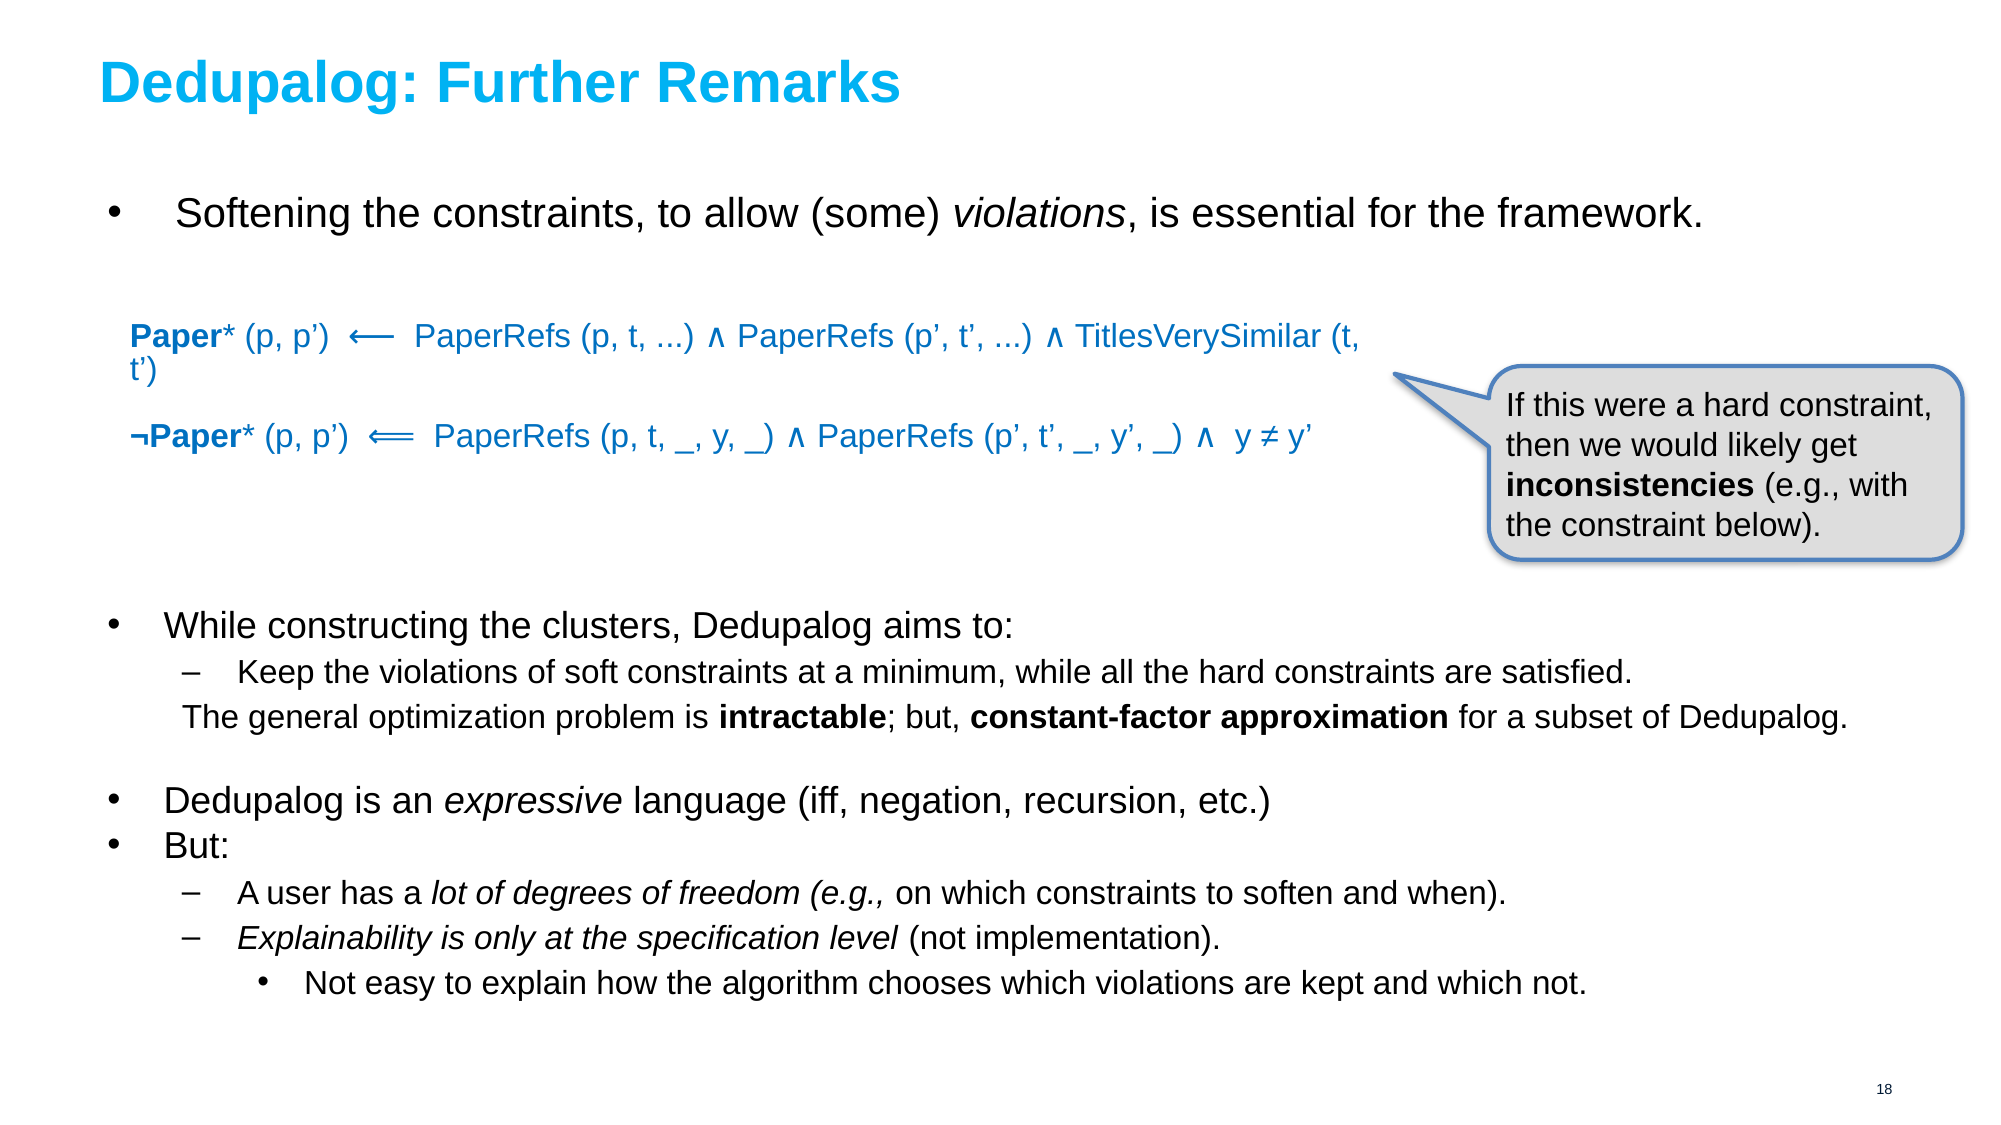

# Dedupalog: Further Remarks
 Softening the constraints, to allow (some) violations, is essential for the framework.
Paper* (p, p’)  ⟵  PaperRefs (p, t, ...) ∧ PaperRefs (p’, t’, ...) ∧ TitlesVerySimilar (t, t’)
If this were a hard constraint, then we would likely get inconsistencies (e.g., with the constraint below).
¬Paper* (p, p’)  ⟸  PaperRefs (p, t, _, y, _) ∧ PaperRefs (p’, t’, _, y’, _) ∧  y ≠ y’
While constructing the clusters, Dedupalog aims to:
Keep the violations of soft constraints at a minimum, while all the hard constraints are satisfied.
The general optimization problem is intractable; but, constant-factor approximation for a subset of Dedupalog.

Dedupalog is an expressive language (iff, negation, recursion, etc.)
But:
A user has a lot of degrees of freedom (e.g., on which constraints to soften and when).
Explainability is only at the specification level (not implementation).
Not easy to explain how the algorithm chooses which violations are kept and which not.
18